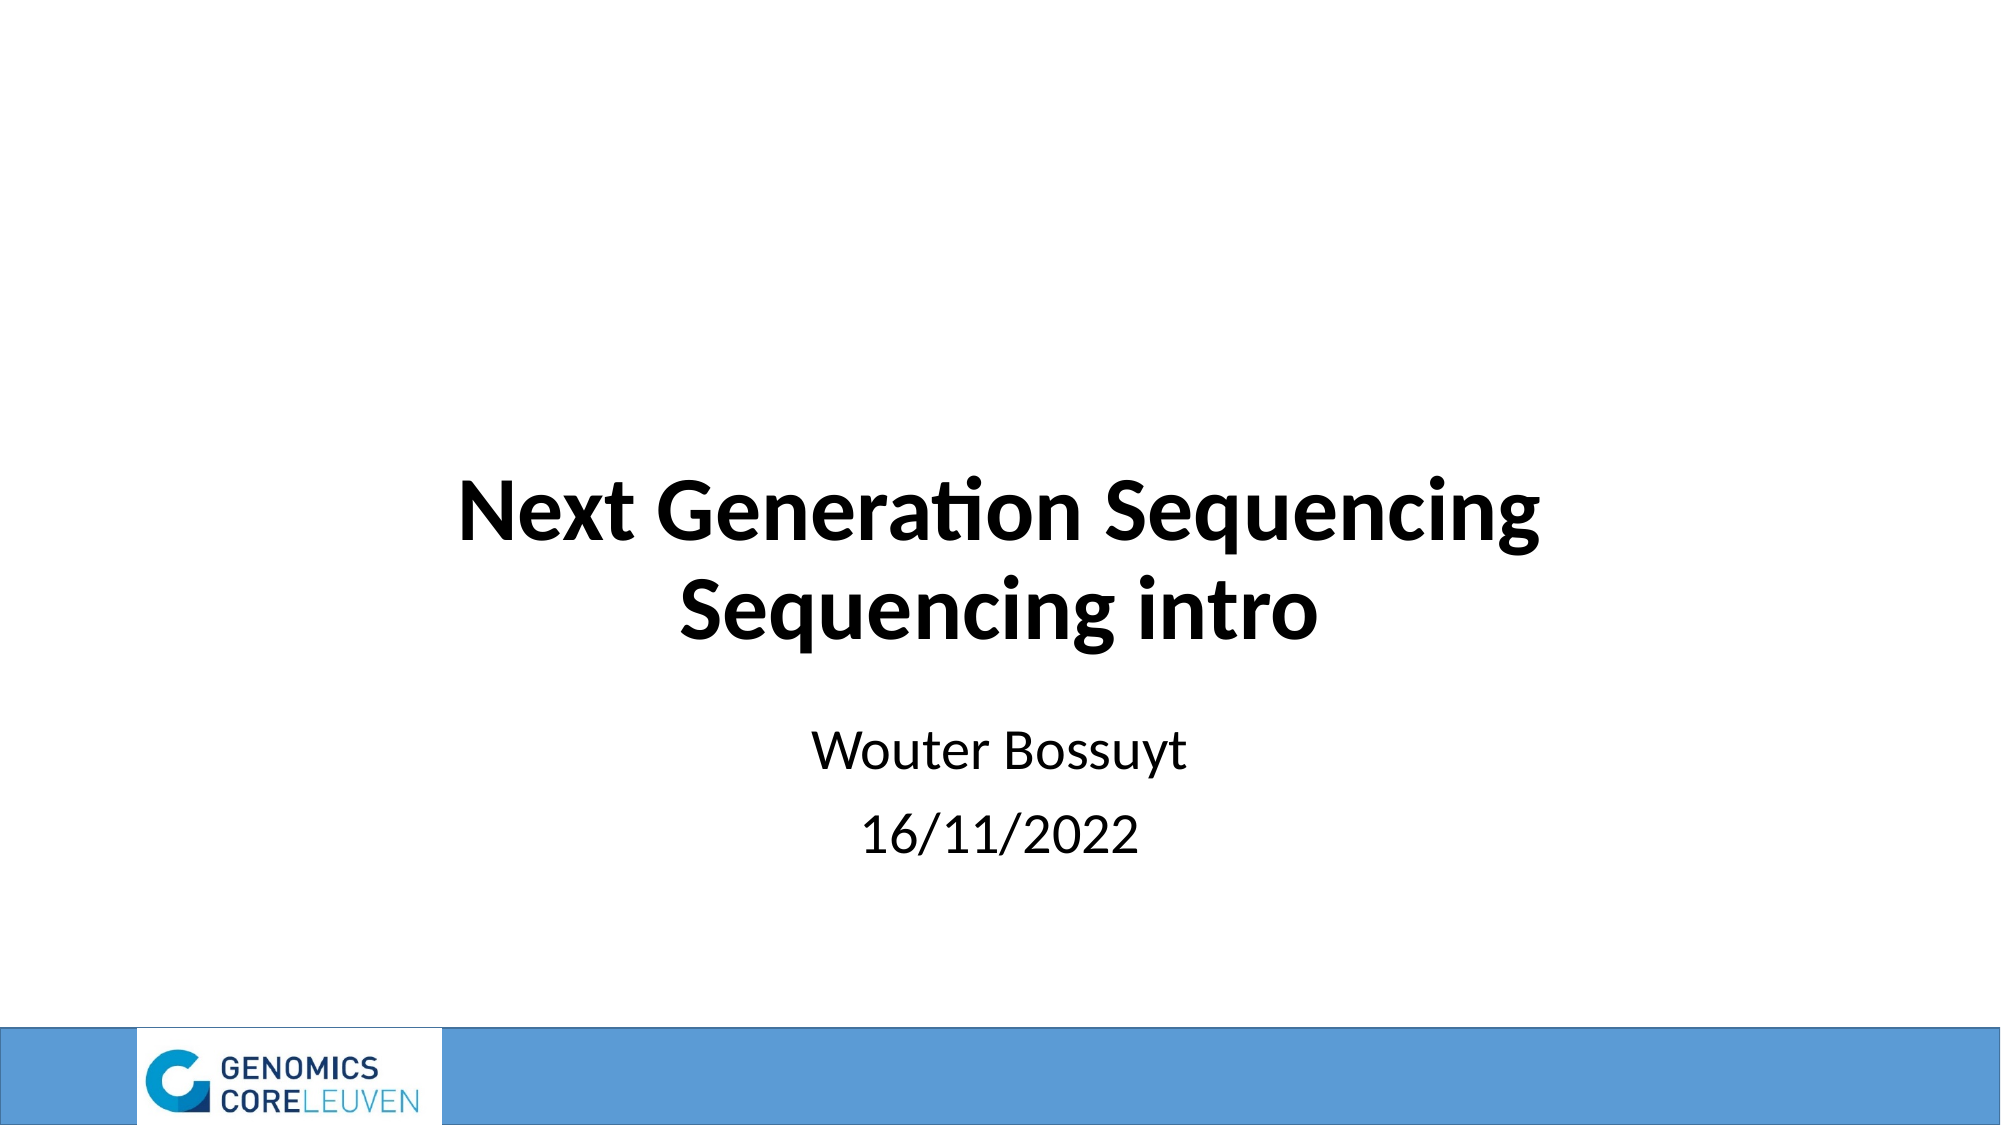

# Next Generation Sequencing Sequencing intro
Wouter Bossuyt
16/11/2022